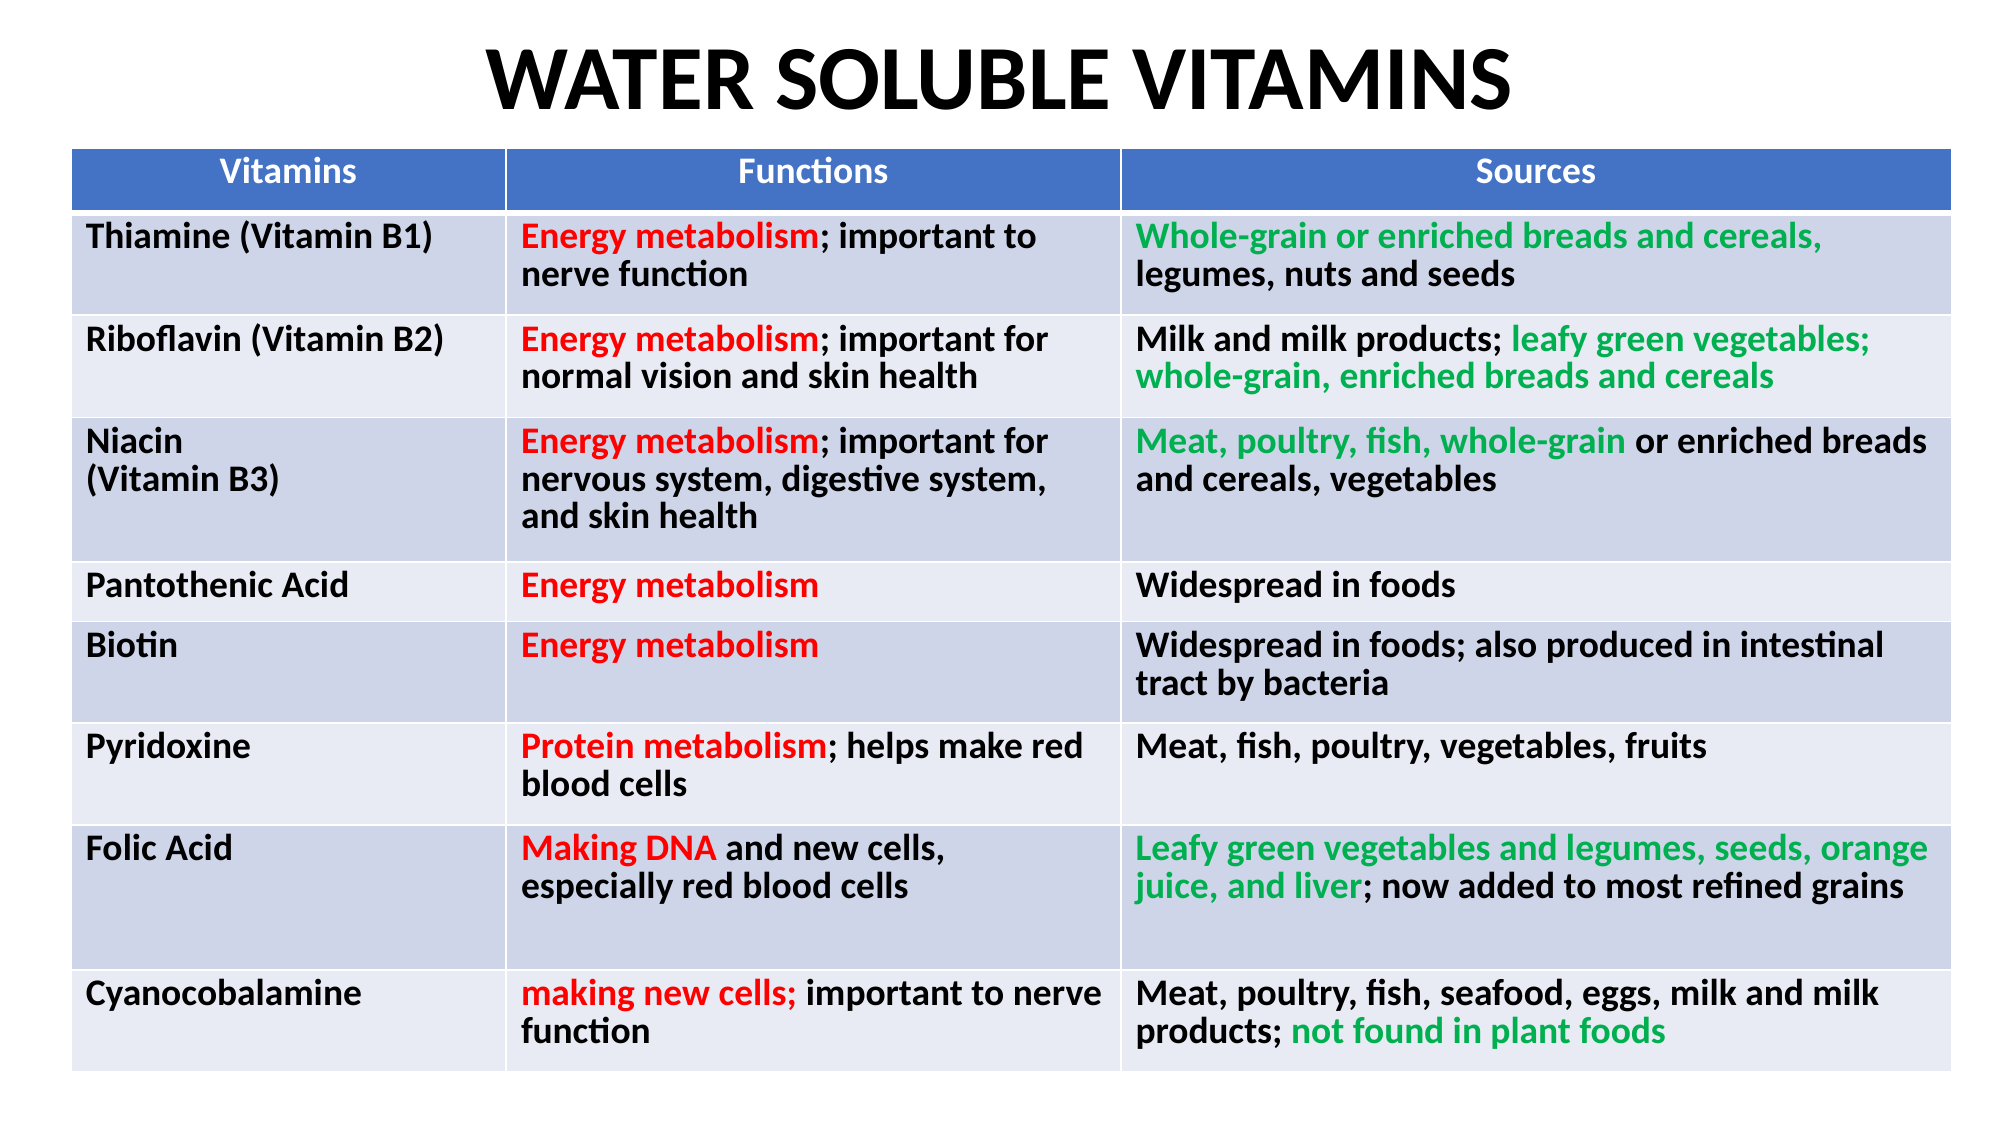

# WATER SOLUBLE VITAMINS
| Vitamins | Functions | Sources |
| --- | --- | --- |
| Thiamine (Vitamin B1) | Energy metabolism; important to nerve function | Whole-grain or enriched breads and cereals, legumes, nuts and seeds |
| Riboflavin (Vitamin B2) | Energy metabolism; important for normal vision and skin health | Milk and milk products; leafy green vegetables; whole-grain, enriched breads and cereals |
| Niacin (Vitamin B3) | Energy metabolism; important for nervous system, digestive system, and skin health | Meat, poultry, fish, whole-grain or enriched breads and cereals, vegetables |
| Pantothenic Acid | Energy metabolism | Widespread in foods |
| Biotin | Energy metabolism | Widespread in foods; also produced in intestinal tract by bacteria |
| Pyridoxine | Protein metabolism; helps make red blood cells | Meat, fish, poultry, vegetables, fruits |
| Folic Acid | Making DNA and new cells, especially red blood cells | Leafy green vegetables and legumes, seeds, orange juice, and liver; now added to most refined grains |
| Cyanocobalamine | making new cells; important to nerve function | Meat, poultry, fish, seafood, eggs, milk and milk products; not found in plant foods |